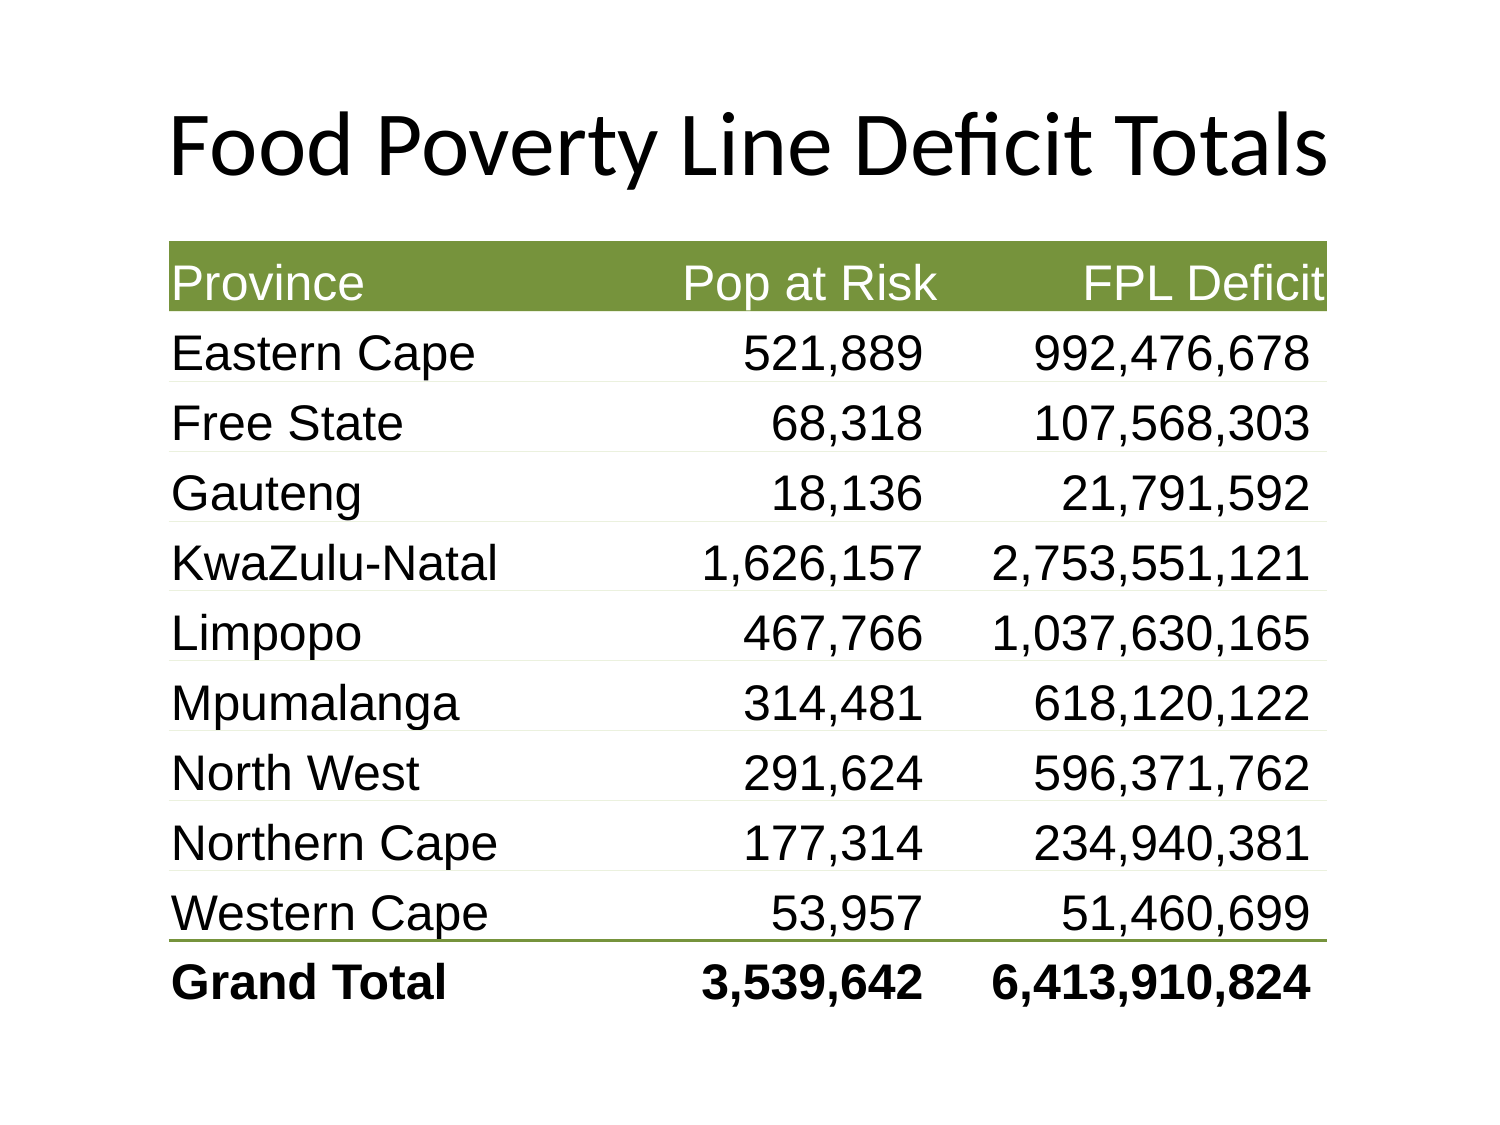

# Food Poverty Line Deficit Totals
| Province | Pop at Risk | FPL Deficit |
| --- | --- | --- |
| Eastern Cape | 521,889 | 992,476,678 |
| Free State | 68,318 | 107,568,303 |
| Gauteng | 18,136 | 21,791,592 |
| KwaZulu-Natal | 1,626,157 | 2,753,551,121 |
| Limpopo | 467,766 | 1,037,630,165 |
| Mpumalanga | 314,481 | 618,120,122 |
| North West | 291,624 | 596,371,762 |
| Northern Cape | 177,314 | 234,940,381 |
| Western Cape | 53,957 | 51,460,699 |
| Grand Total | 3,539,642 | 6,413,910,824 |